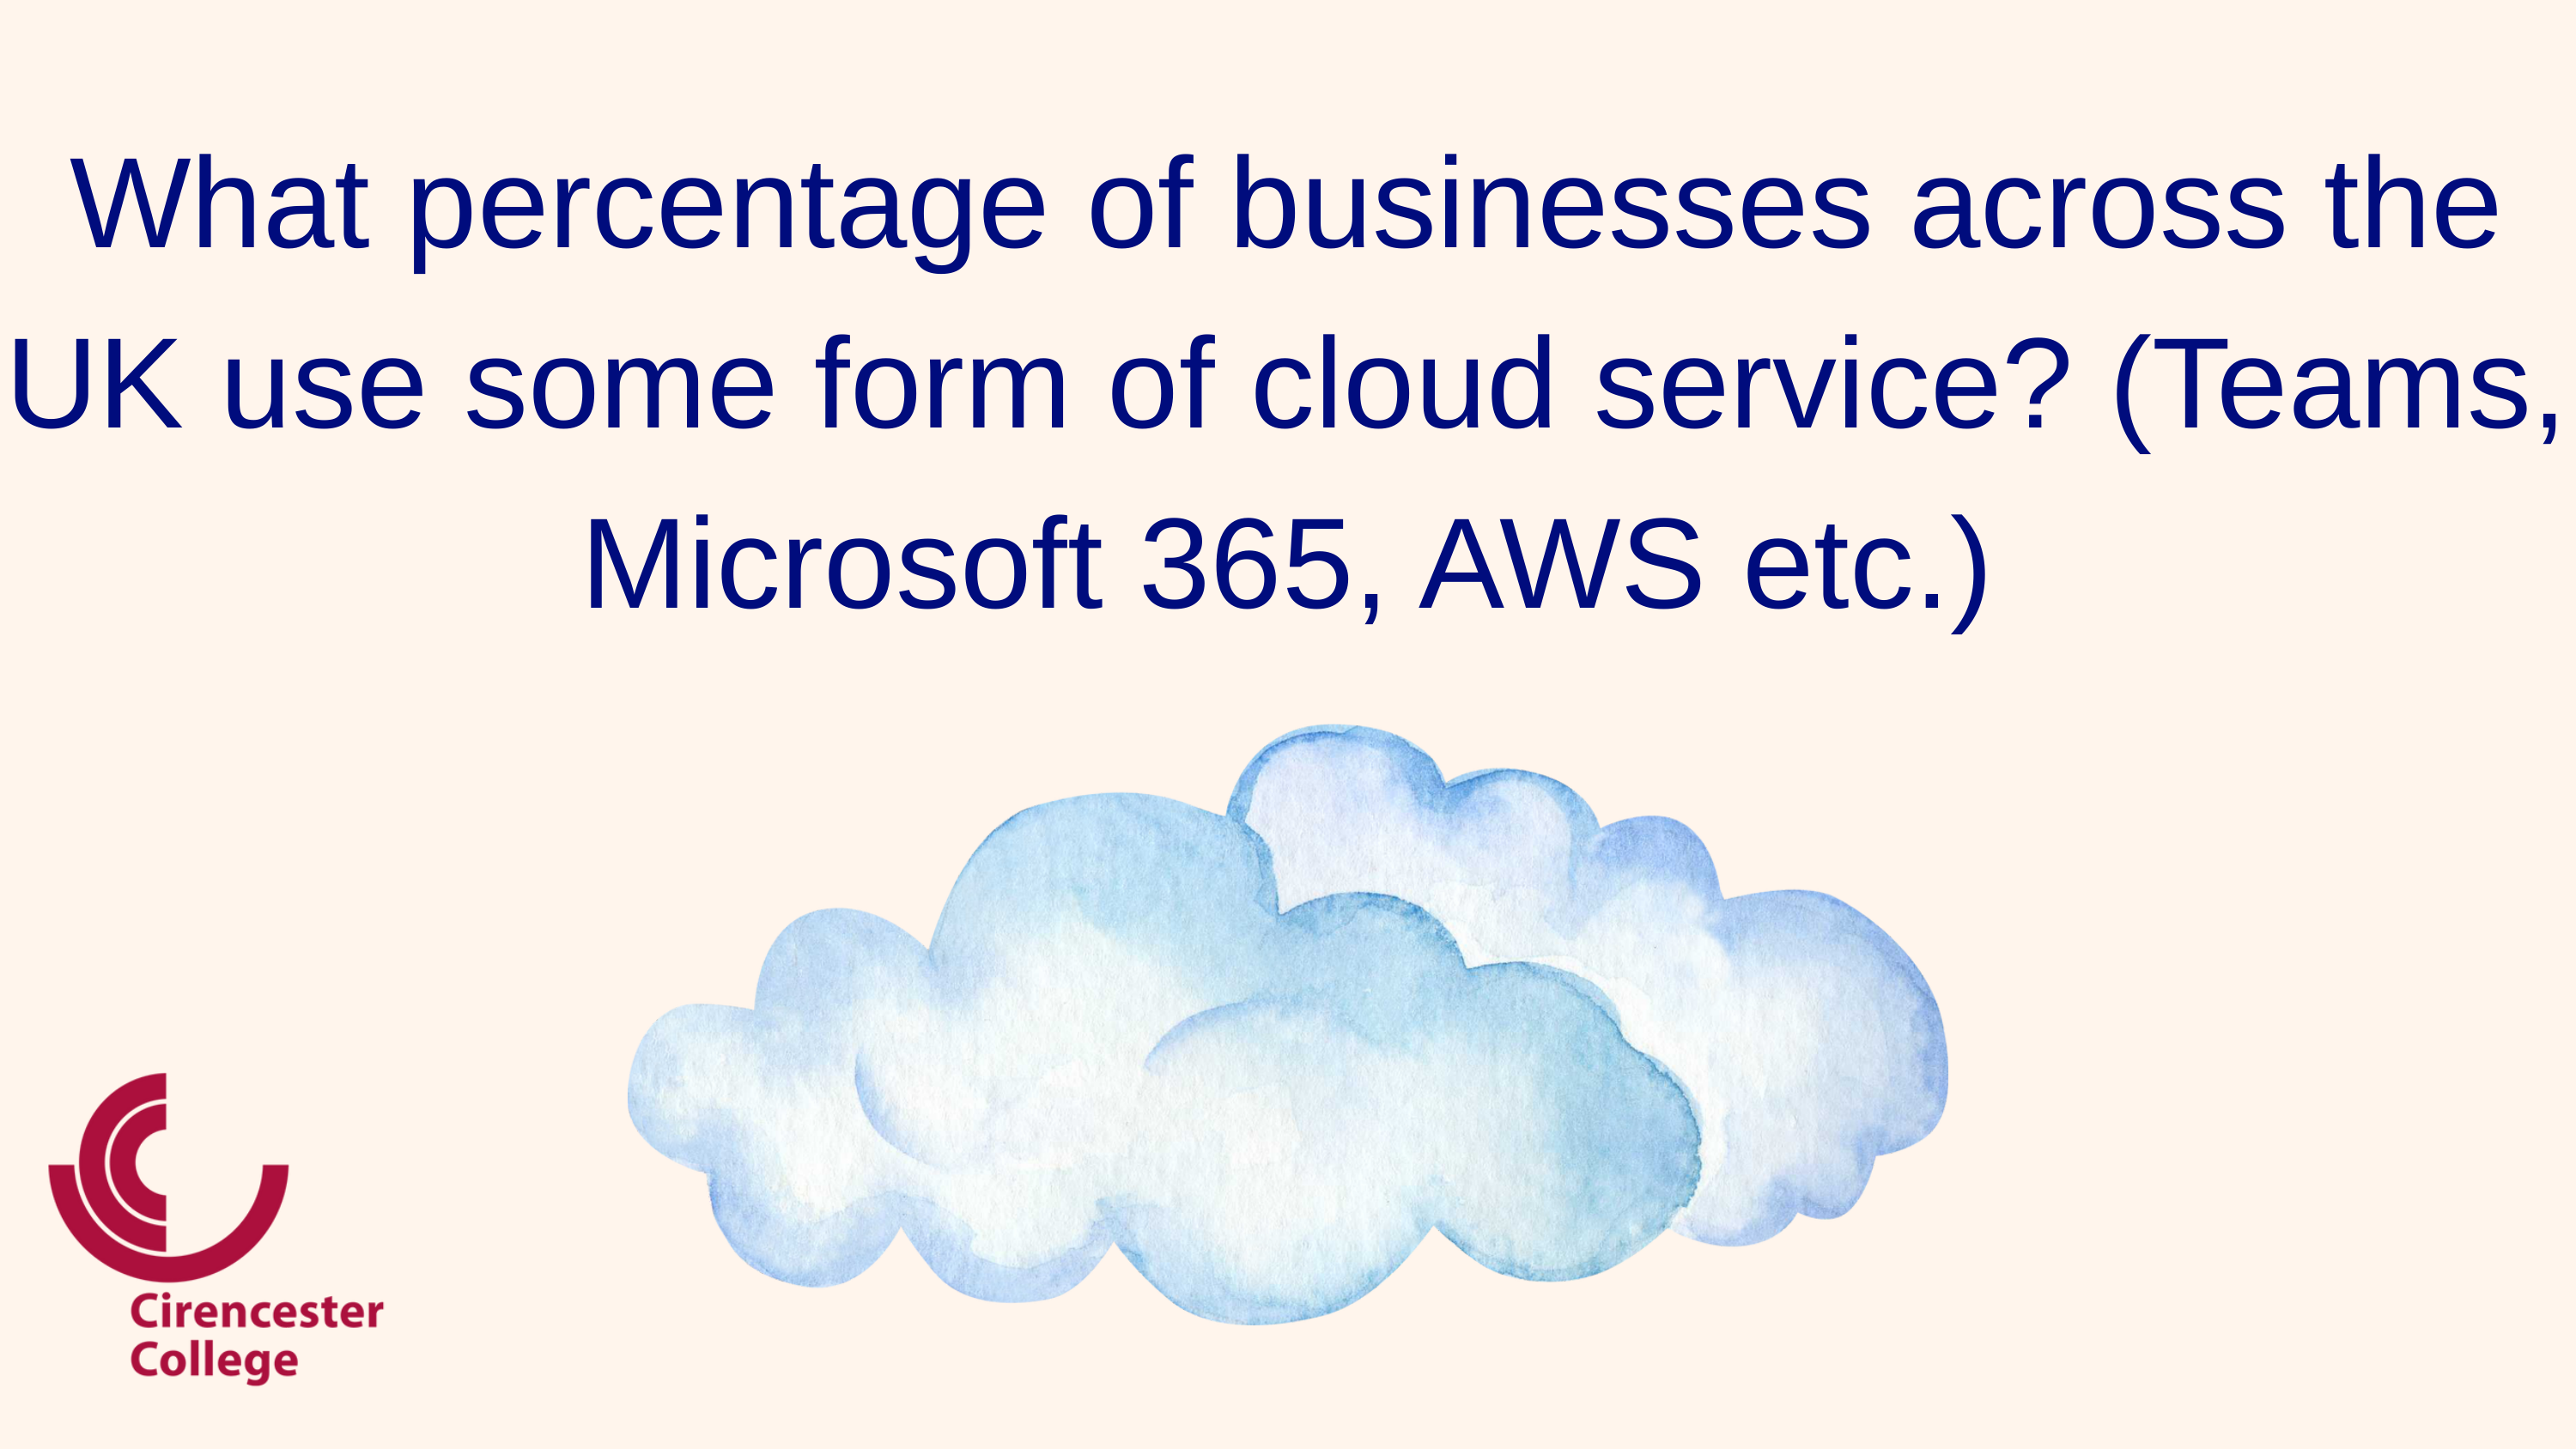

What percentage of businesses across the UK use some form of cloud service? (Teams, Microsoft 365, AWS etc.)